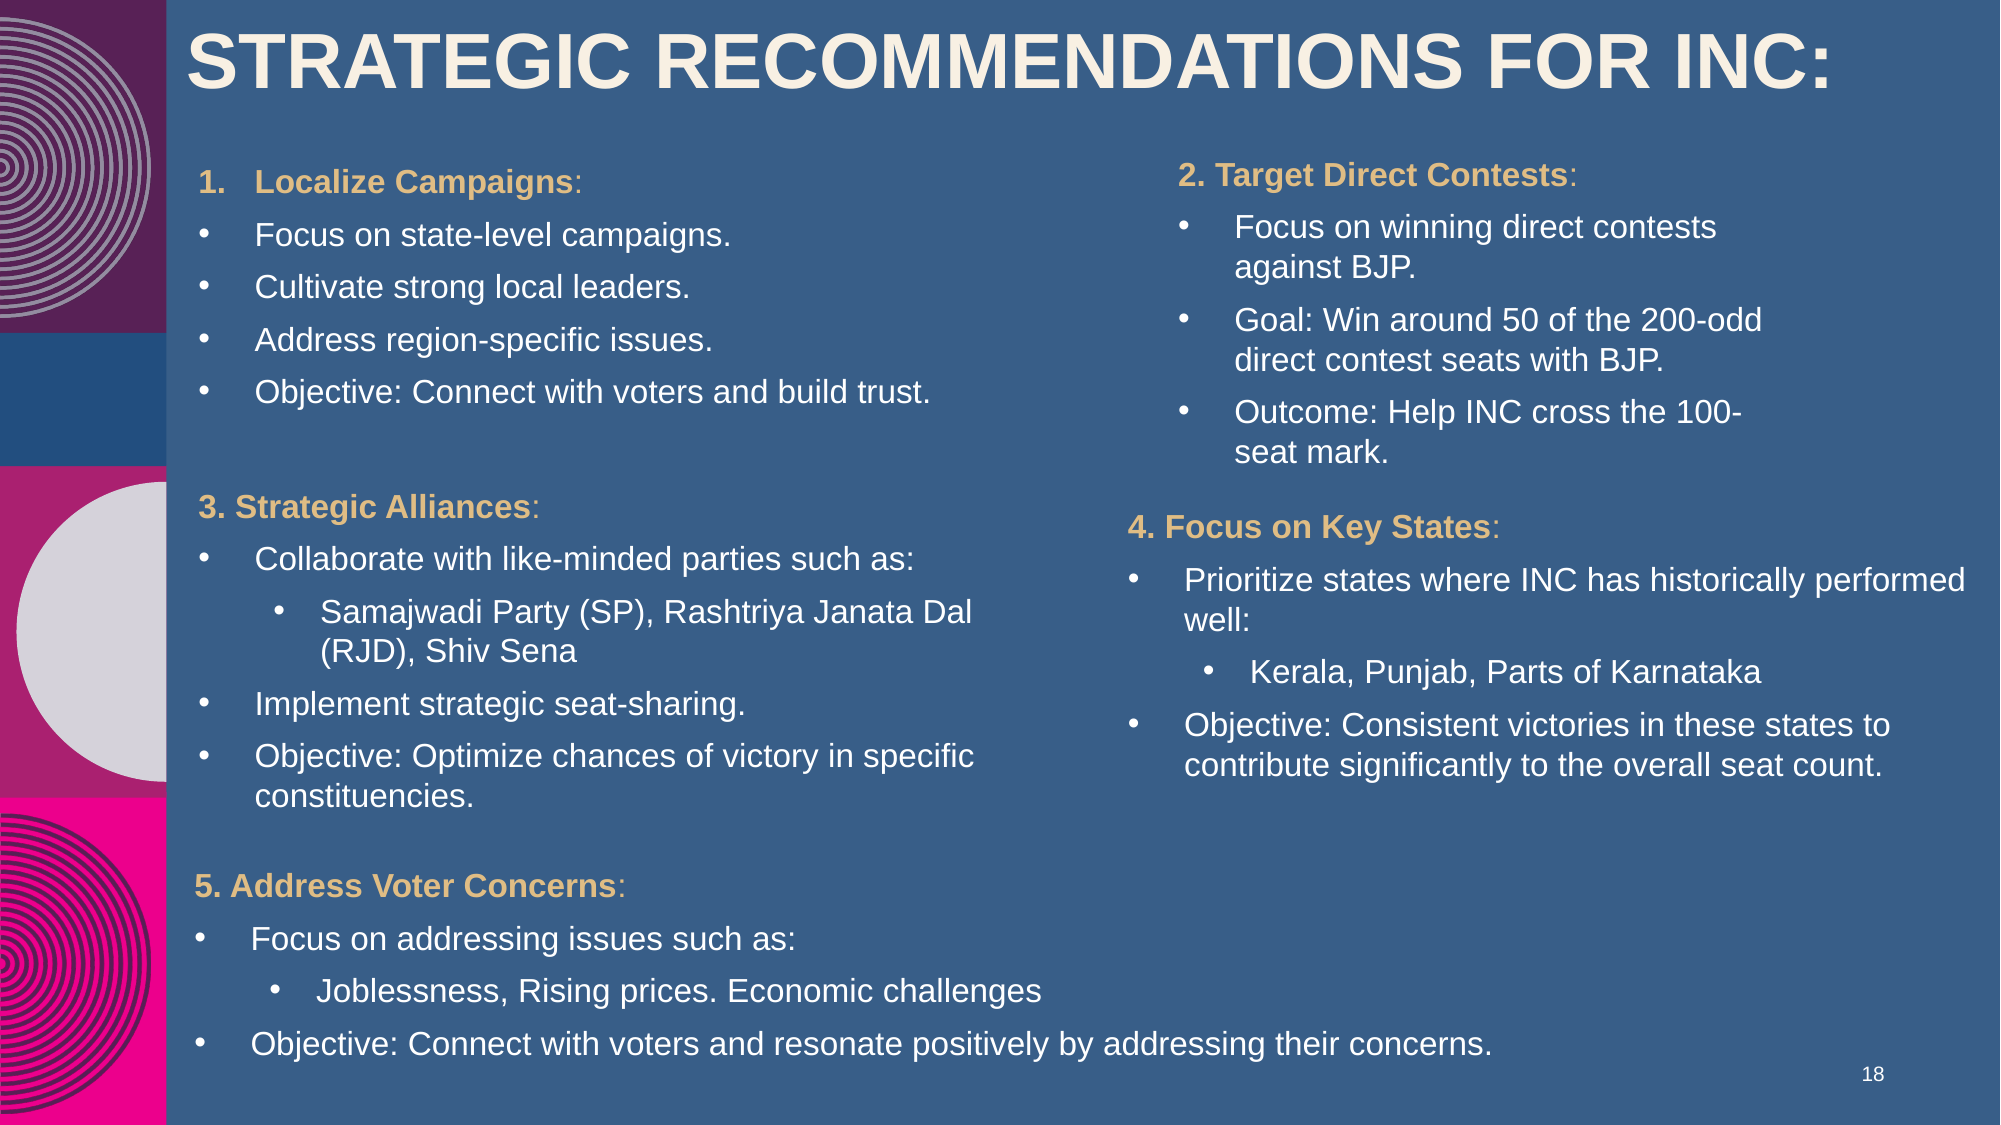

# Strategic Recommendations for INC: ​
2. Target Direct Contests:
Focus on winning direct contests against BJP.
Goal: Win around 50 of the 200-odd direct contest seats with BJP.
Outcome: Help INC cross the 100-seat mark.

Localize Campaigns:
Focus on state-level campaigns.
Cultivate strong local leaders.
Address region-specific issues.
Objective: Connect with voters and build trust.

3. Strategic Alliances:
Collaborate with like-minded parties such as:
Samajwadi Party (SP), Rashtriya Janata Dal (RJD), Shiv Sena
Implement strategic seat-sharing.
Objective: Optimize chances of victory in specific constituencies.

4. Focus on Key States:
Prioritize states where INC has historically performed well:
Kerala, Punjab, Parts of Karnataka
Objective: Consistent victories in these states to contribute significantly to the overall seat count.

5. Address Voter Concerns:
Focus on addressing issues such as:
Joblessness, Rising prices. Economic challenges
Objective: Connect with voters and resonate positively by addressing their concerns.

18